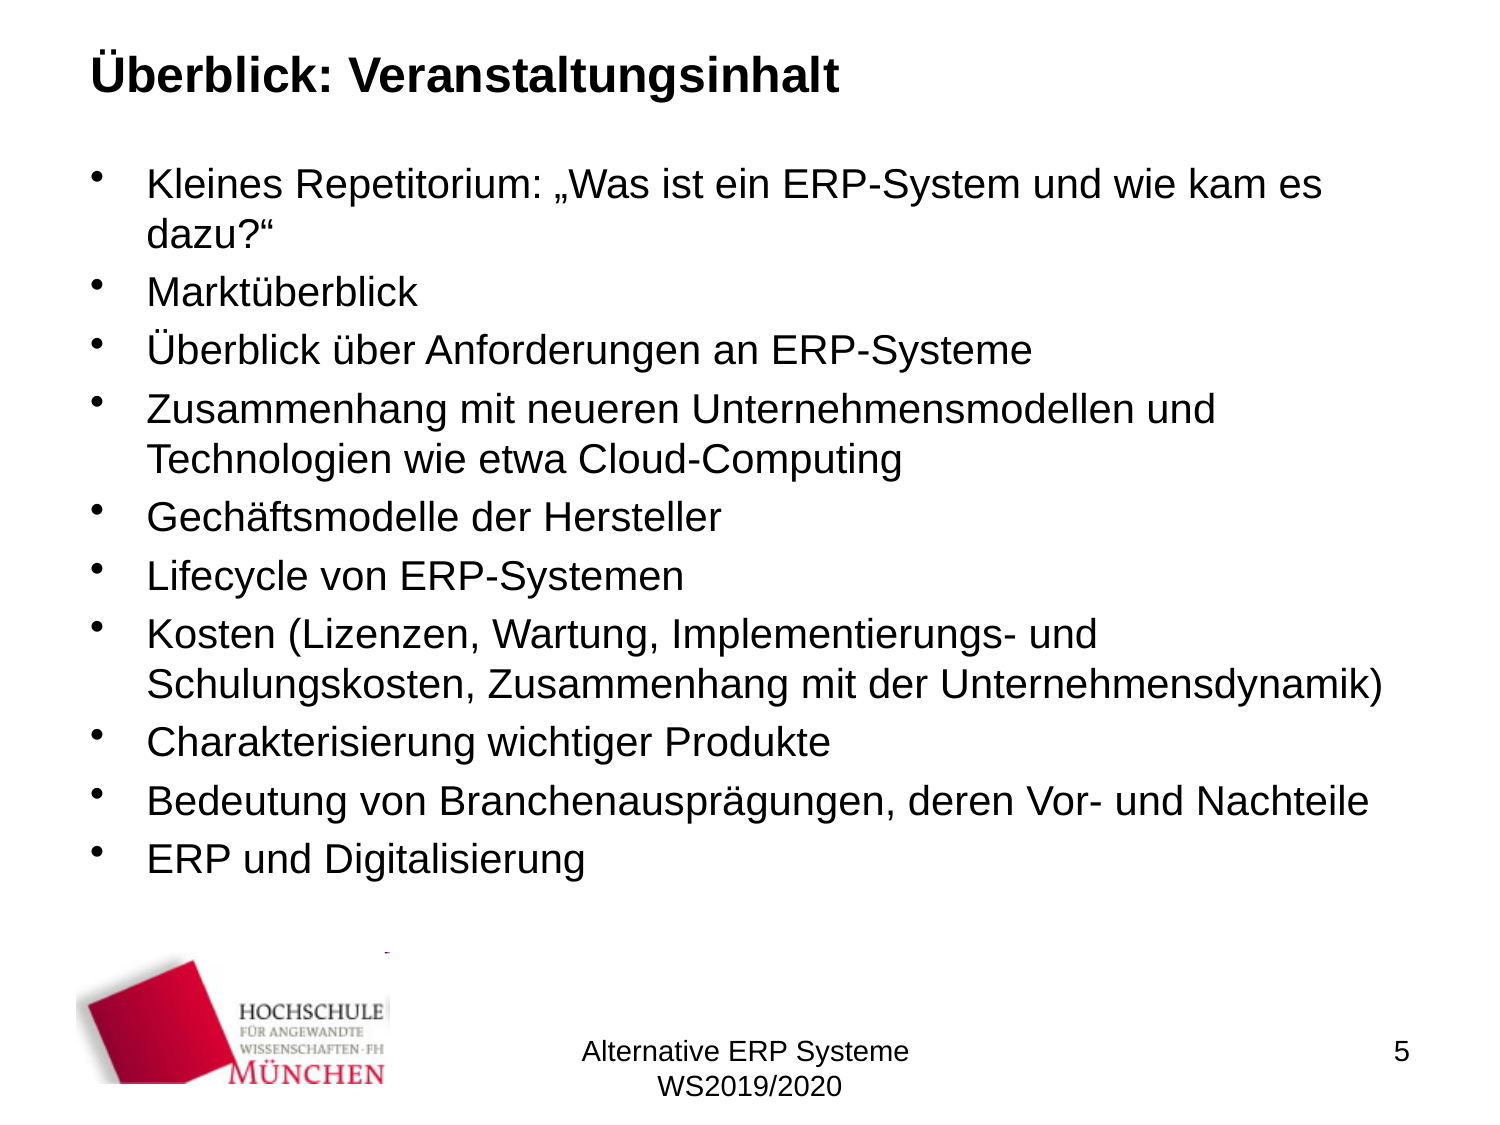

# Überblick: Veranstaltungsinhalt
Kleines Repetitorium: „Was ist ein ERP-System und wie kam es dazu?“
Marktüberblick
Überblick über Anforderungen an ERP-Systeme
Zusammenhang mit neueren Unternehmensmodellen und Technologien wie etwa Cloud-Computing
Gechäftsmodelle der Hersteller
Lifecycle von ERP-Systemen
Kosten (Lizenzen, Wartung, Implementierungs- und Schulungskosten, Zusammenhang mit der Unternehmensdynamik)
Charakterisierung wichtiger Produkte
Bedeutung von Branchenausprägungen, deren Vor- und Nachteile
ERP und Digitalisierung
Alternative ERP Systeme
WS2019/2020
5